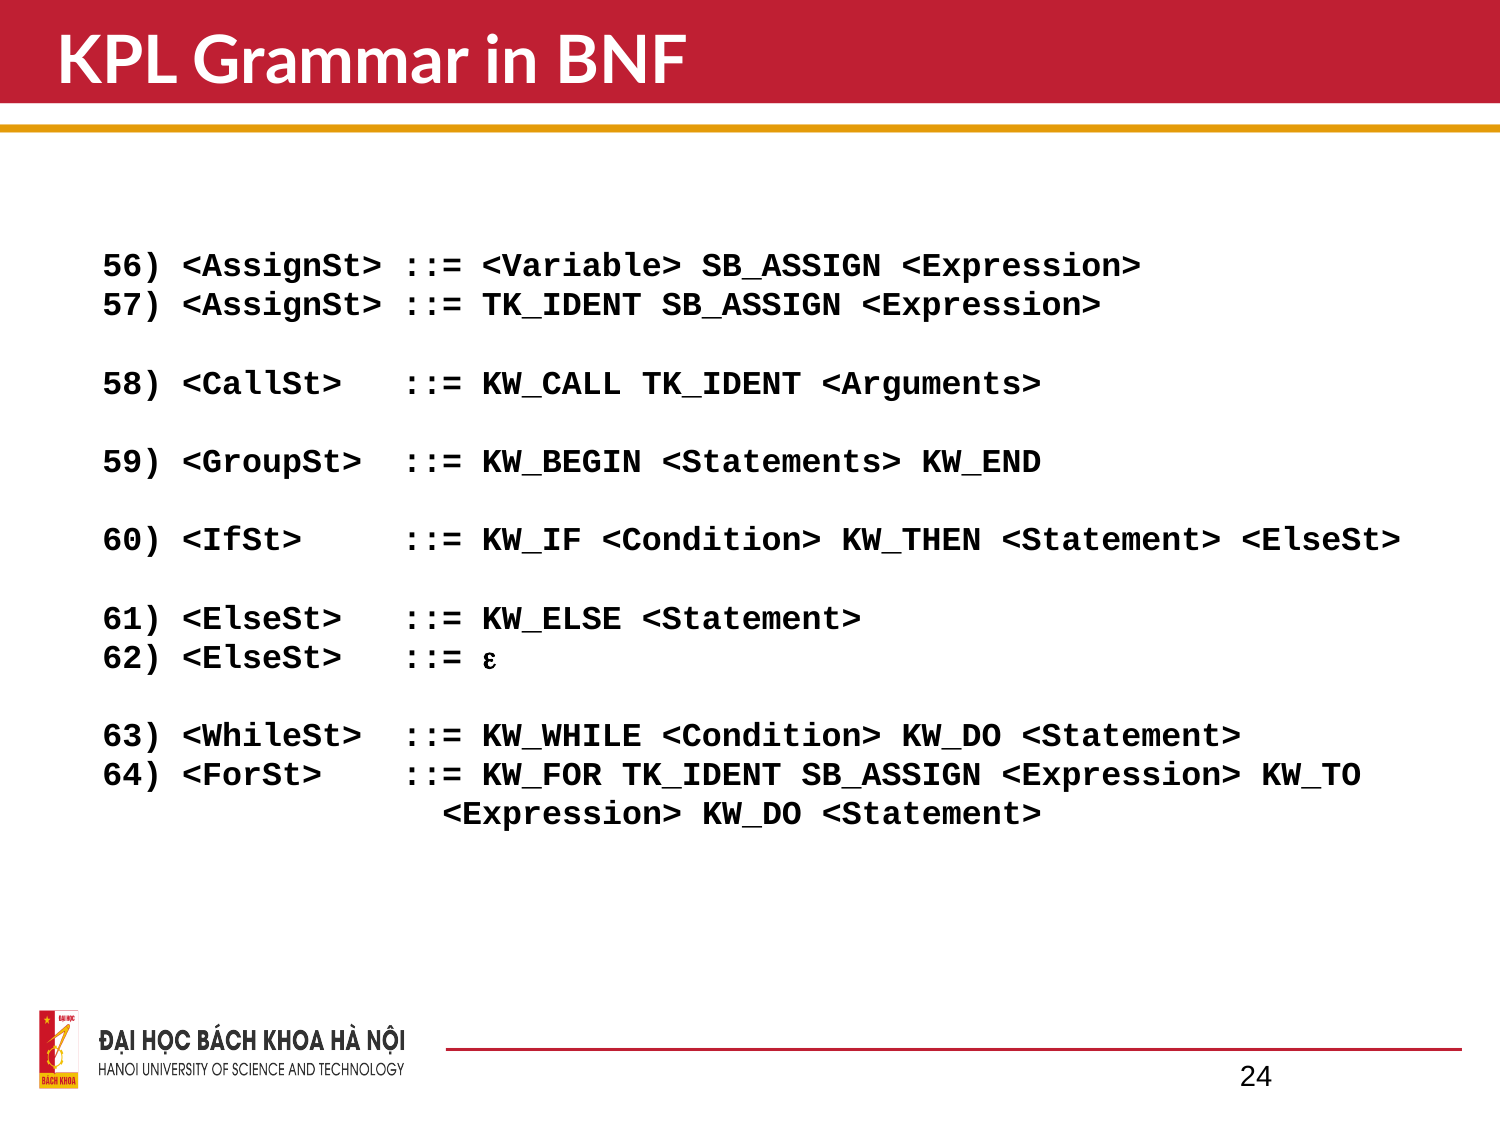

# KPL Grammar in BNF

56) <AssignSt> ::= <Variable> SB_ASSIGN <Expression>
57) <AssignSt> ::= TK_IDENT SB_ASSIGN <Expression>

58) <CallSt>   ::= KW_CALL TK_IDENT <Arguments>

59) <GroupSt>  ::= KW_BEGIN <Statements> KW_END

60) <IfSt>     ::= KW_IF <Condition> KW_THEN <Statement> <ElseSt>

61) <ElseSt>   ::= KW_ELSE <Statement>
62) <ElseSt>   ::= ε

63) <WhileSt>  ::= KW_WHILE <Condition> KW_DO <Statement>
64) <ForSt>    ::= KW_FOR TK_IDENT SB_ASSIGN <Expression> KW_TO
                 <Expression> KW_DO <Statement>

24